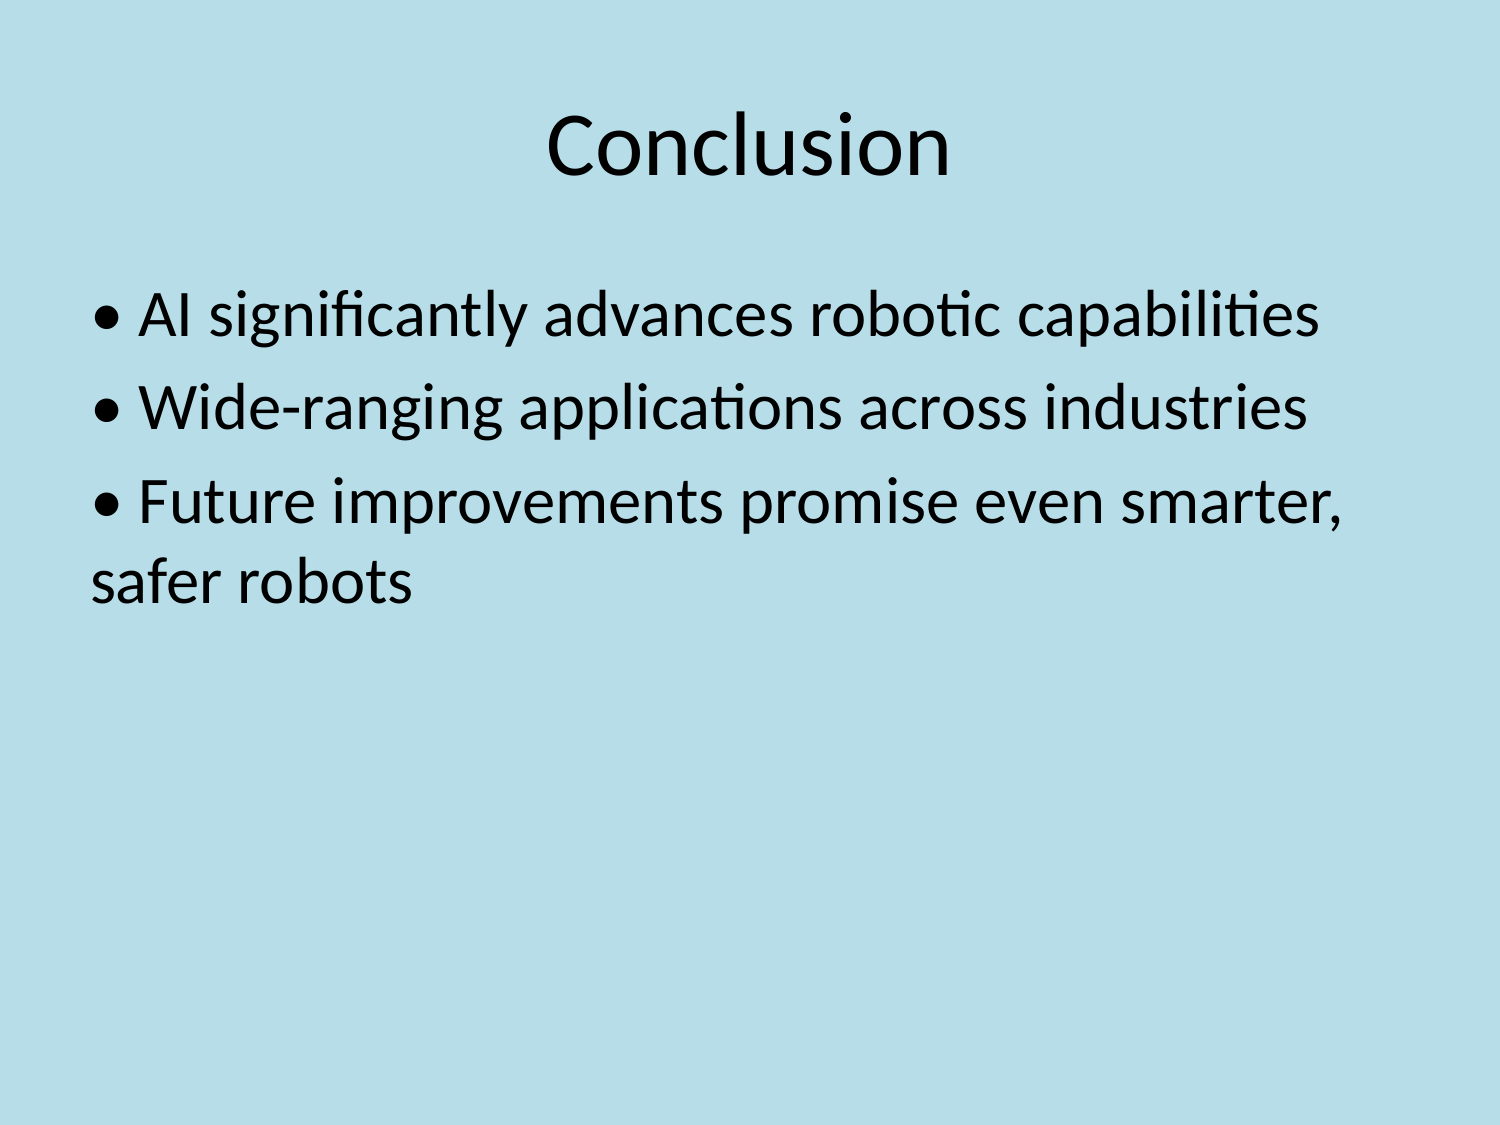

# Conclusion
• AI significantly advances robotic capabilities
• Wide-ranging applications across industries
• Future improvements promise even smarter, safer robots